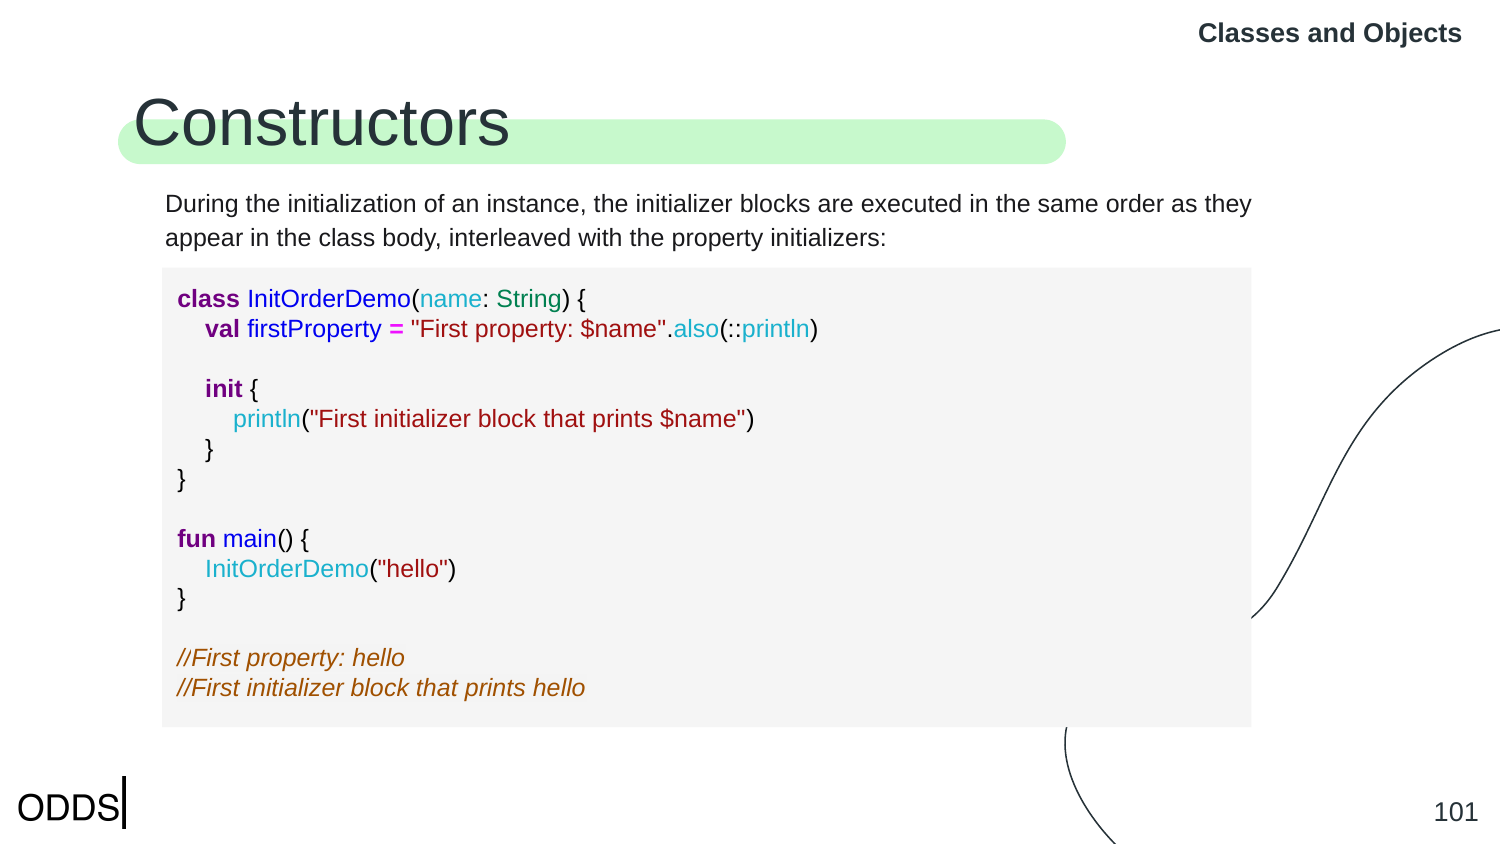

Classes and Objects

# Constructors﻿
During the initialization of an instance, the initializer blocks are executed in the same order as they appear in the class body, interleaved with the property initializers:
class InitOrderDemo(name: String) {
    val firstProperty = "First property: $name".also(::println)

    init {
        println("First initializer block that prints $name")
    }
}

fun main() {
    InitOrderDemo("hello")
}

//First property: hello
//First initializer block that prints hello
101